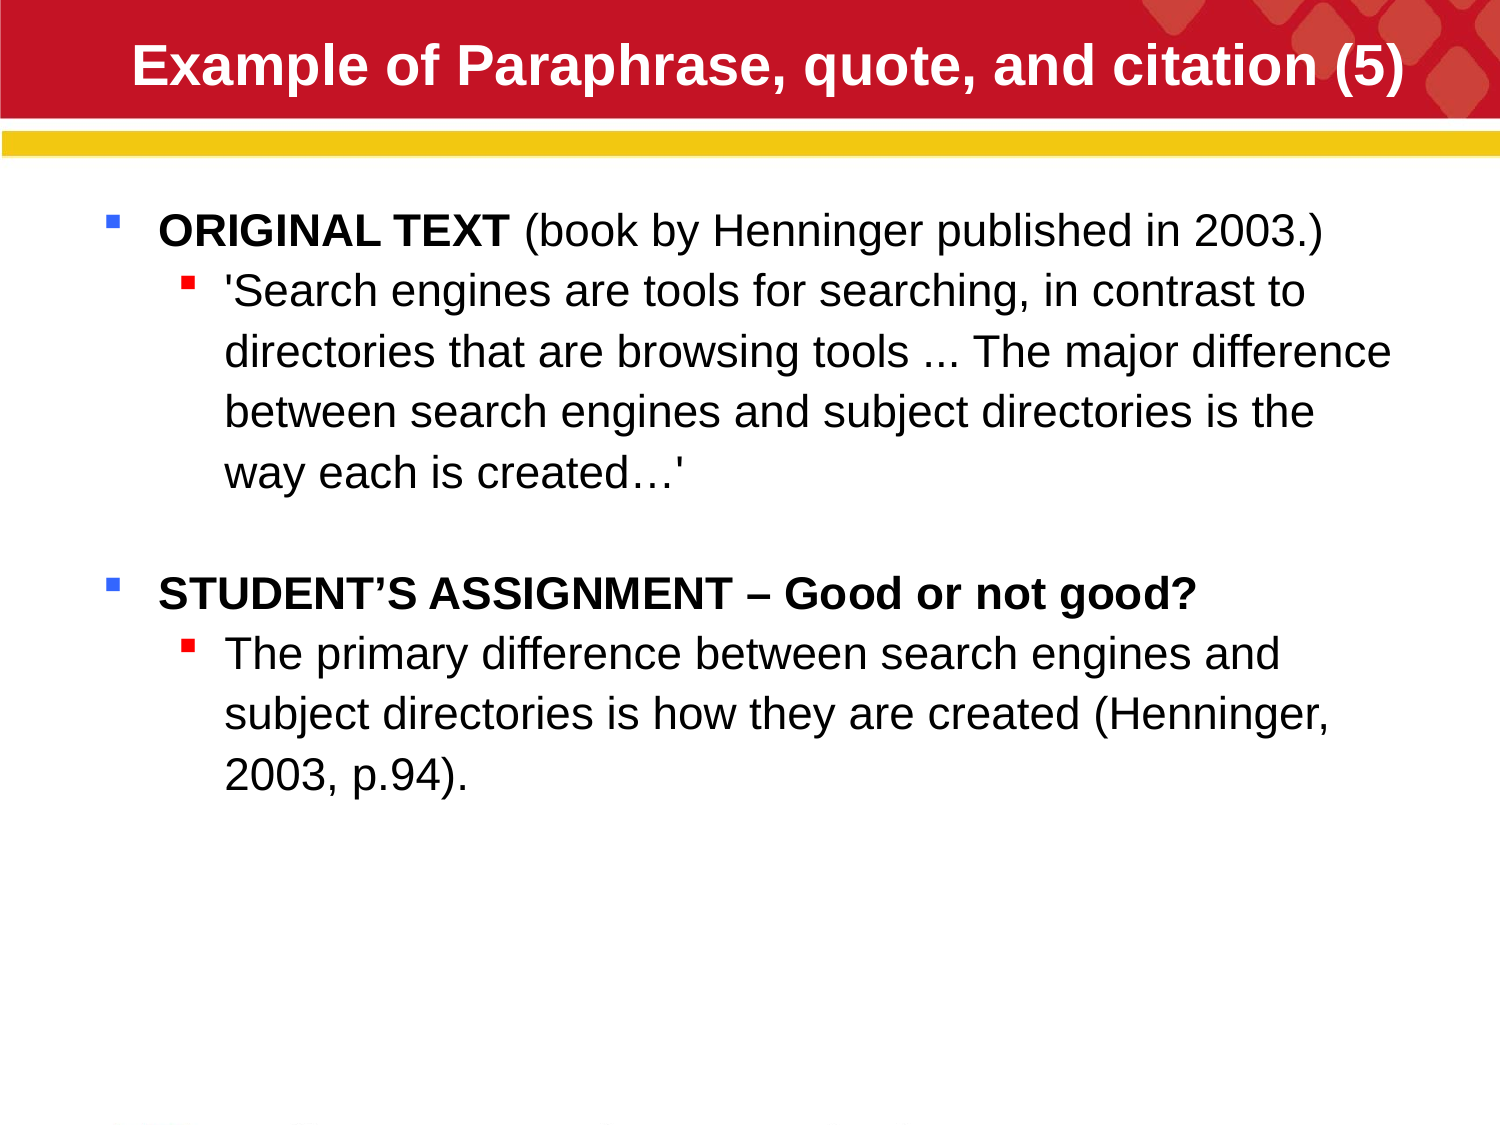

# Example of Paraphrase, quote, and citation (5)
ORIGINAL TEXT (book by Henninger published in 2003.)
'Search engines are tools for searching, in contrast to directories that are browsing tools ... The major difference between search engines and subject directories is the way each is created…'

STUDENT’S ASSIGNMENT – Good or not good?
The primary difference between search engines and subject directories is how they are created (Henninger, 2003, p.94).
35